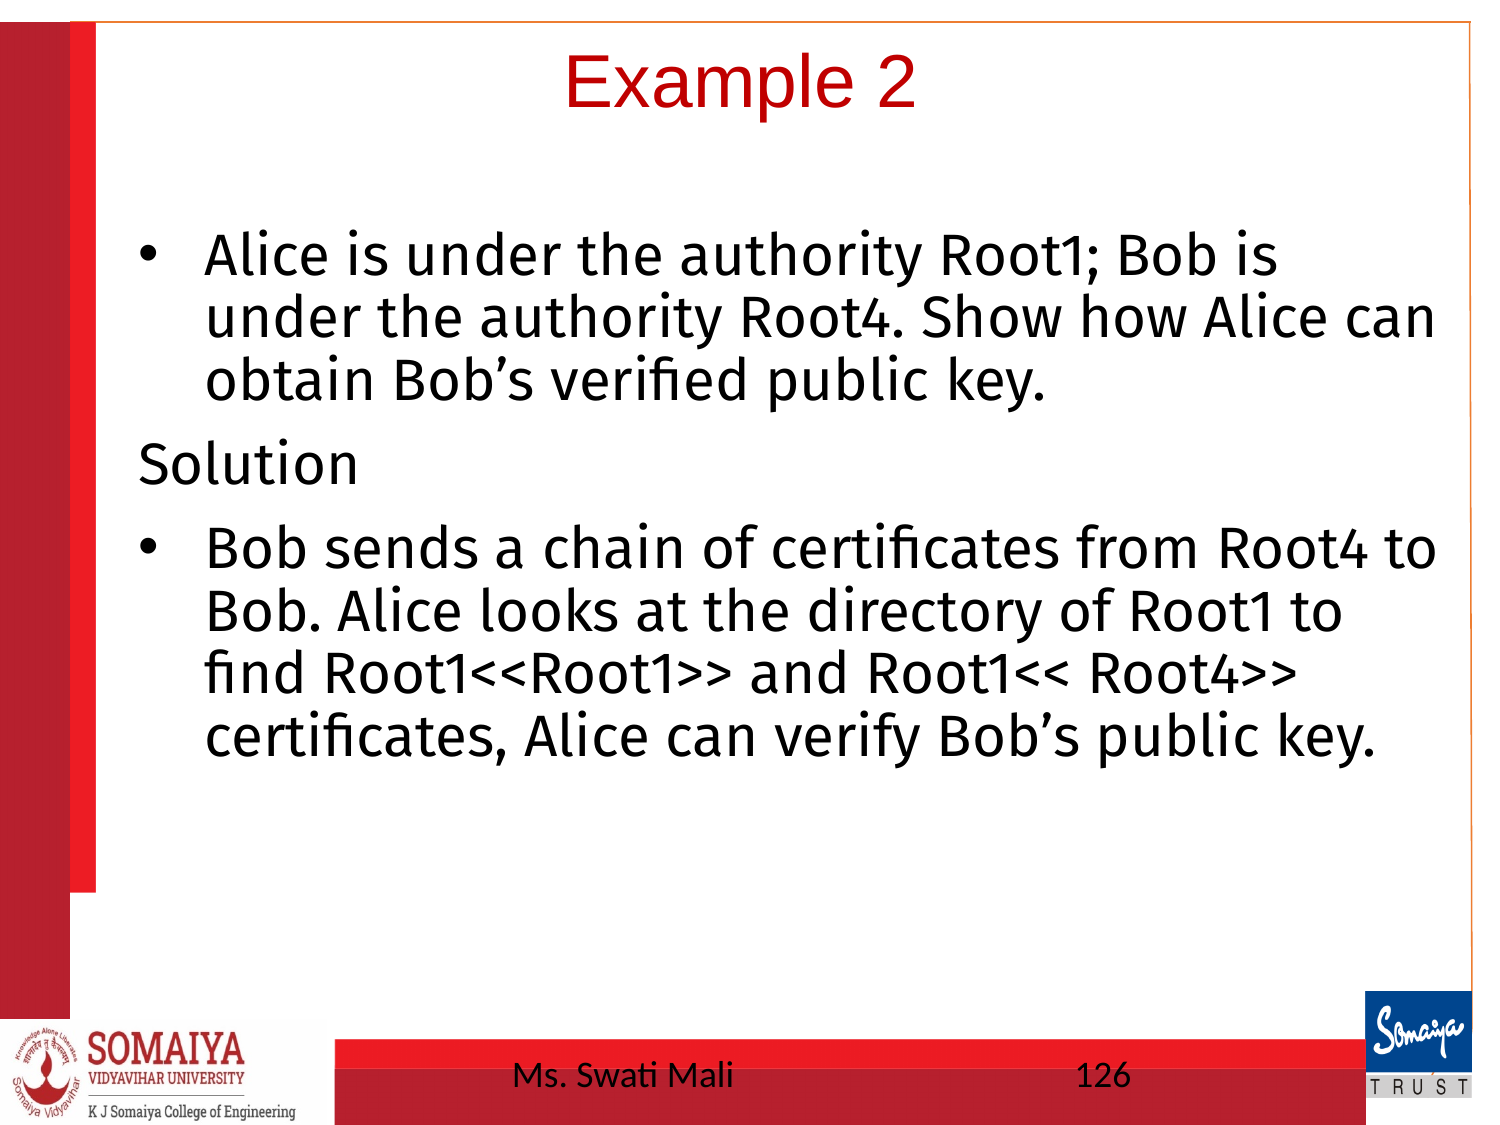

# Example 2
Alice is under the authority Root1; Bob is under the authority Root4. Show how Alice can obtain Bob’s verified public key.
Solution
Bob sends a chain of certificates from Root4 to Bob. Alice looks at the directory of Root1 to find Root1<<Root1>> and Root1<< Root4>> certificates, Alice can verify Bob’s public key.

Ms. Swati Mali
126